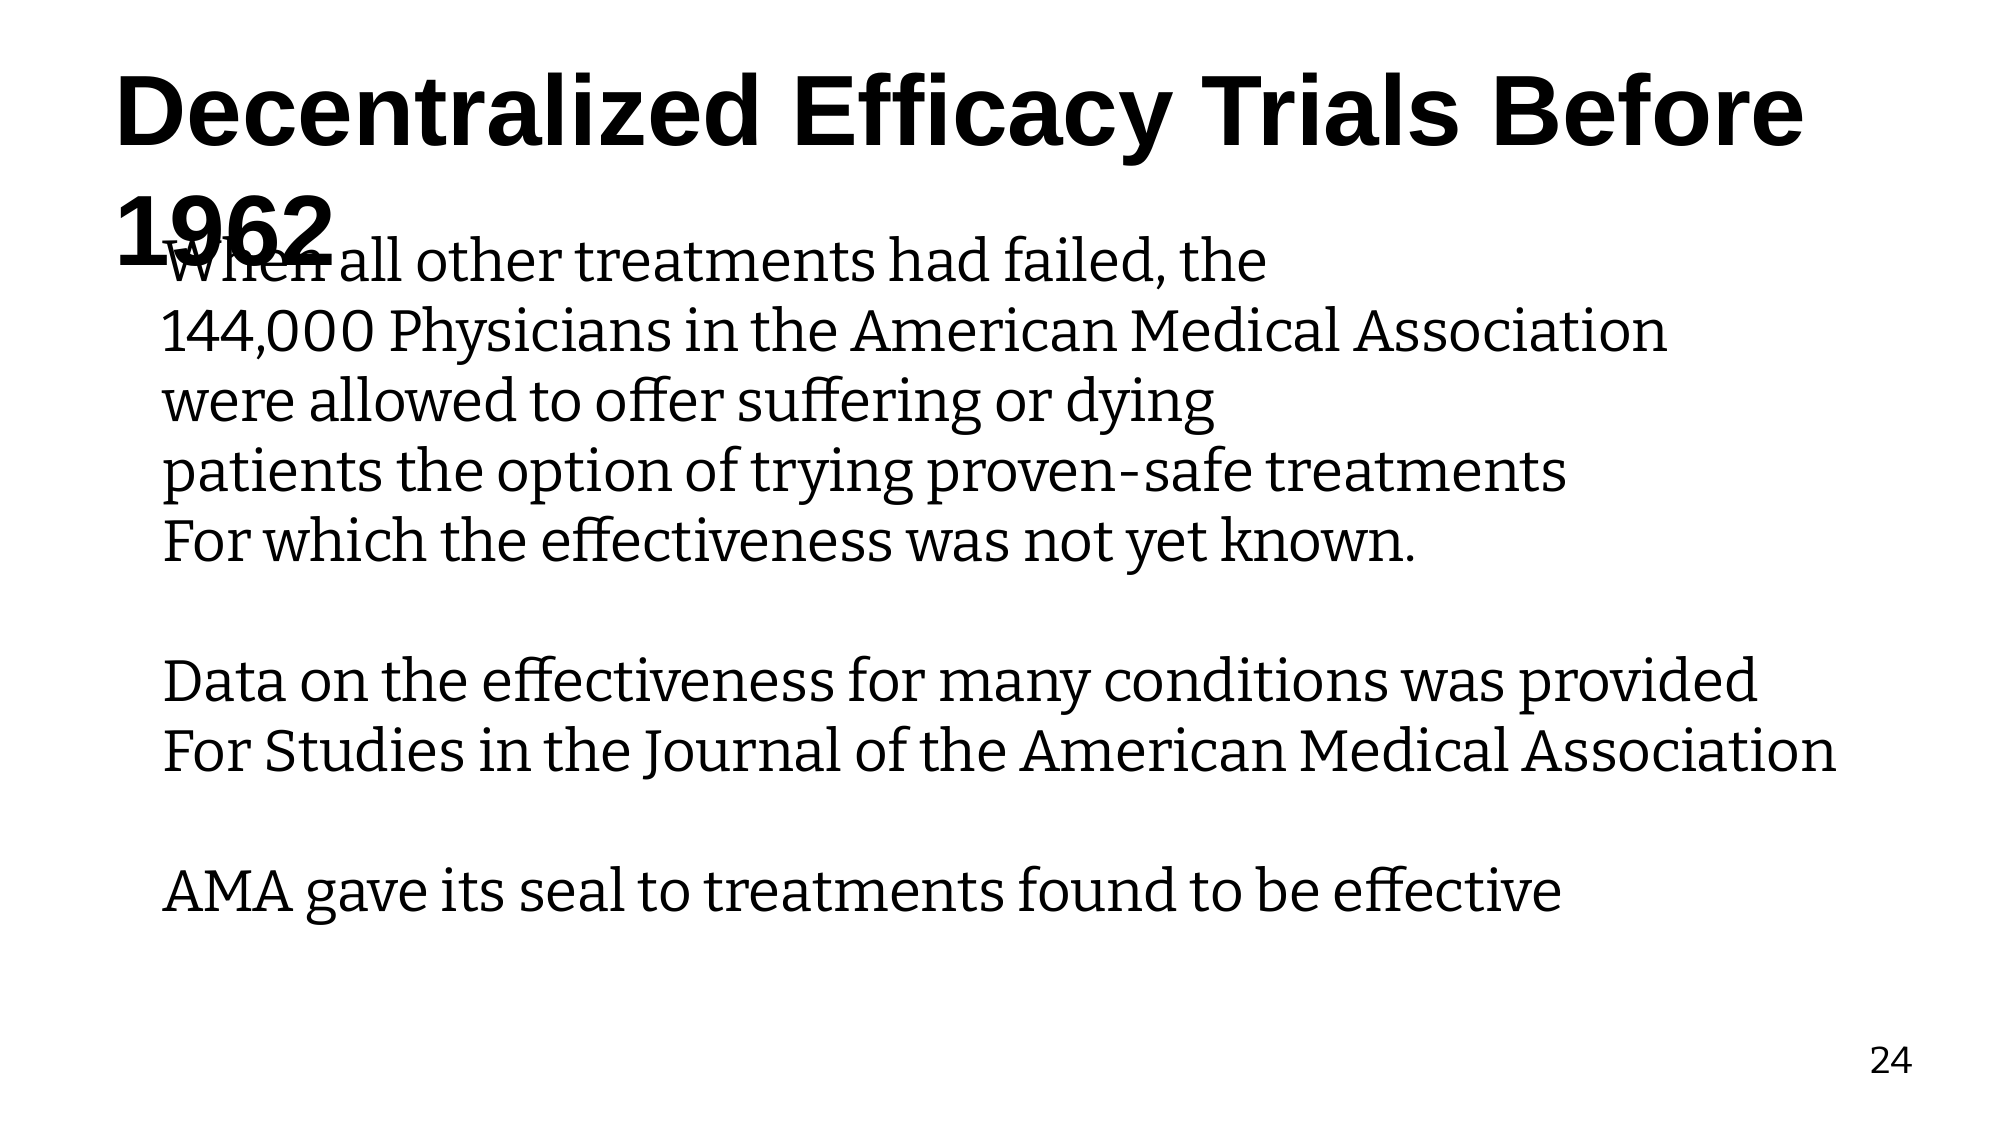

Decentralized Efficacy Trials Before 1962
When all other treatments had failed, the
144,000 Physicians in the American Medical Association
were allowed to offer suffering or dying
patients the option of trying proven-safe treatments
For which the effectiveness was not yet known.

Data on the effectiveness for many conditions was provided
For Studies in the Journal of the American Medical Association

AMA gave its seal to treatments found to be effective

24